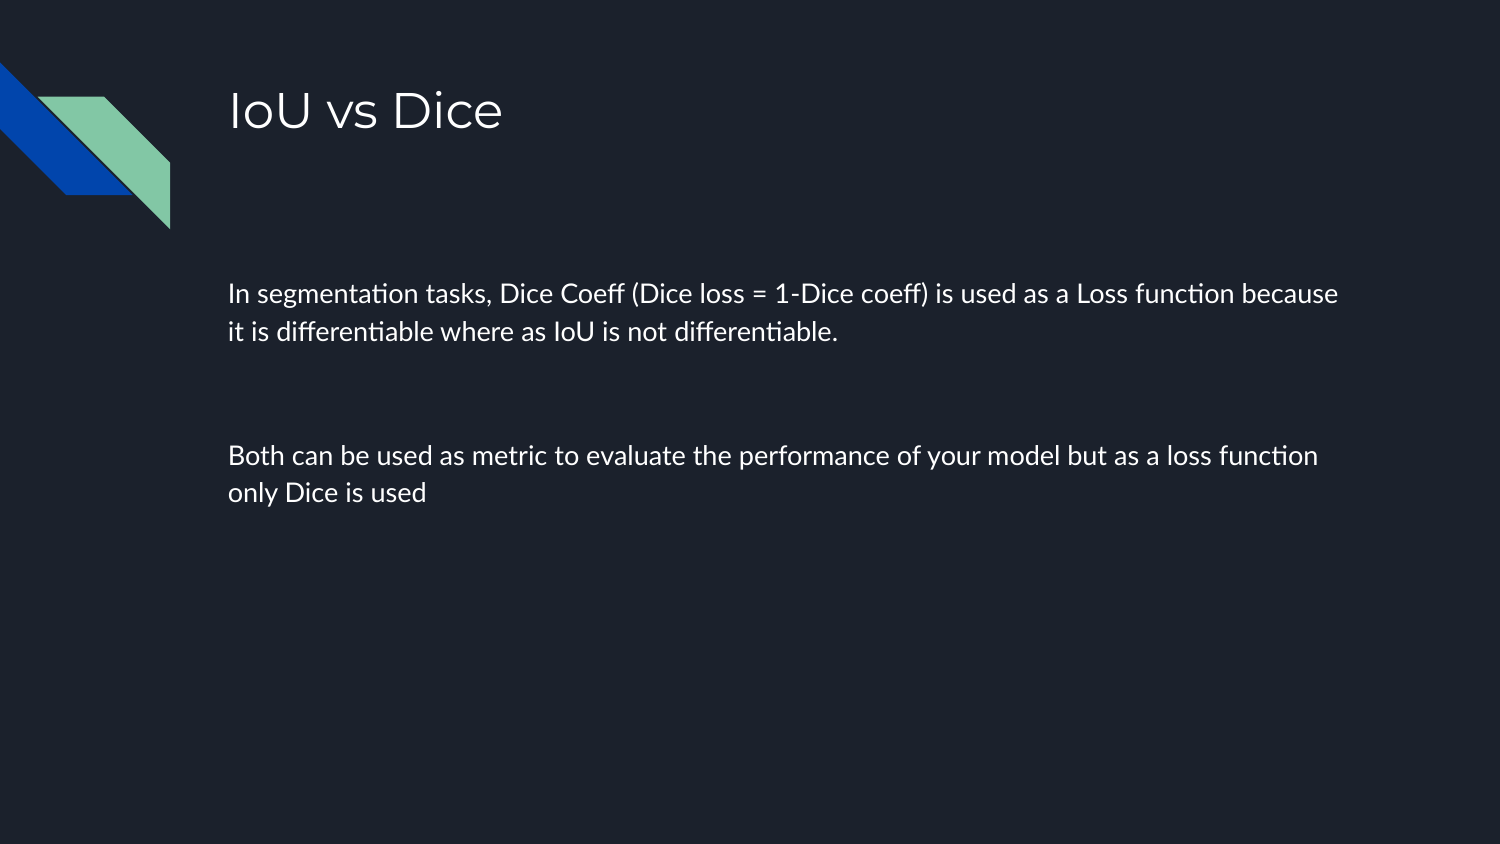

# IoU vs Dice
In segmentation tasks, Dice Coeff (Dice loss = 1-Dice coeff) is used as a Loss function because it is differentiable where as IoU is not differentiable.

Both can be used as metric to evaluate the performance of your model but as a loss function only Dice is used